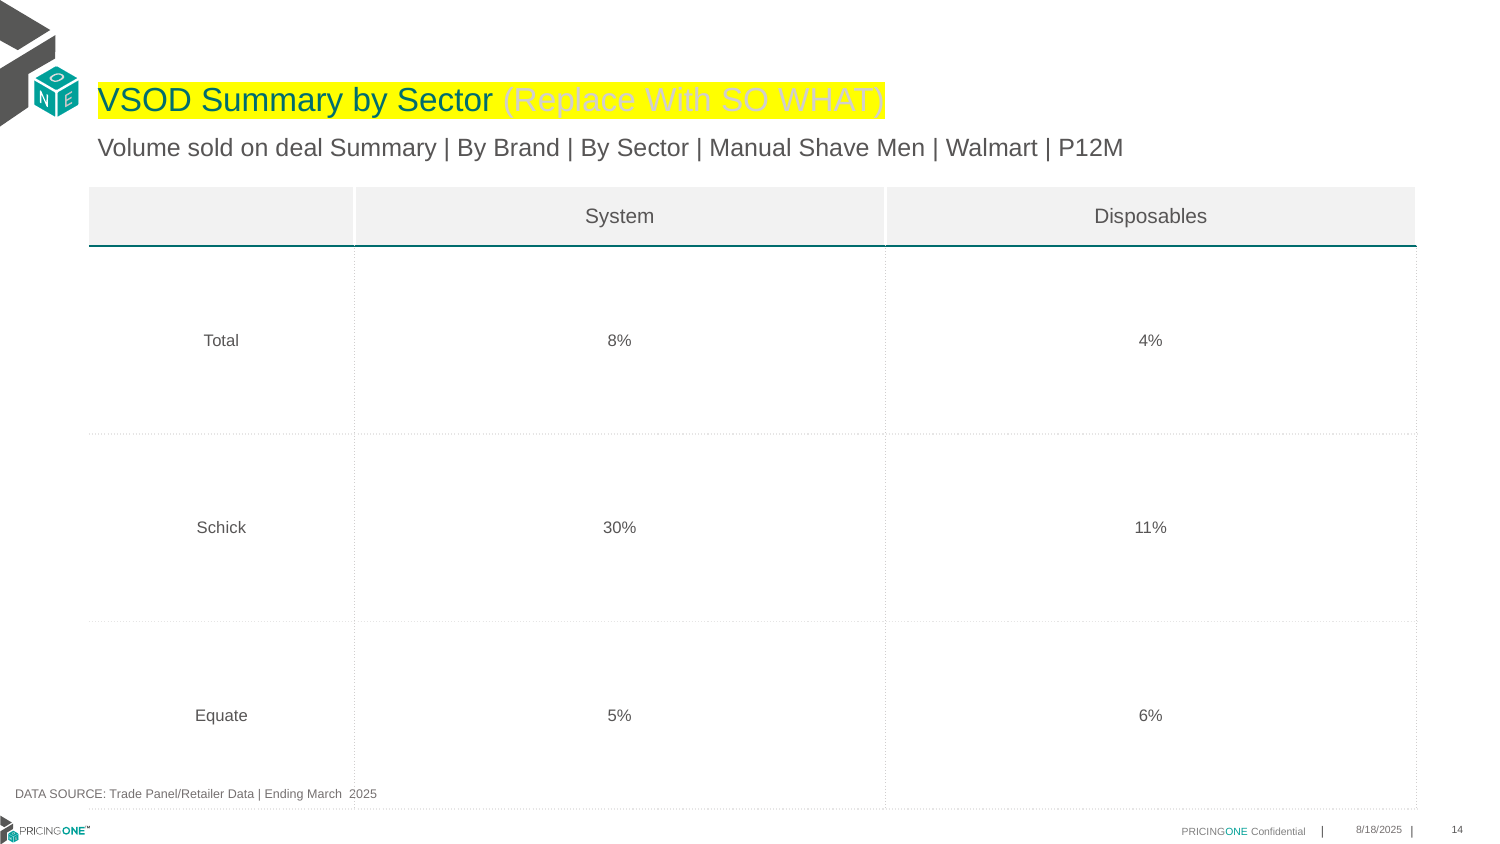

# VSOD Summary by Sector (Replace With SO WHAT)
Volume sold on deal Summary | By Brand | By Sector | Manual Shave Men | Walmart | P12M
|  | System | Disposables |
| --- | --- | --- |
| Total | 8% | 4% |
| Schick | 30% | 11% |
| Equate | 5% | 6% |
DATA SOURCE: Trade Panel/Retailer Data | Ending March  2025

8/18/2025
14